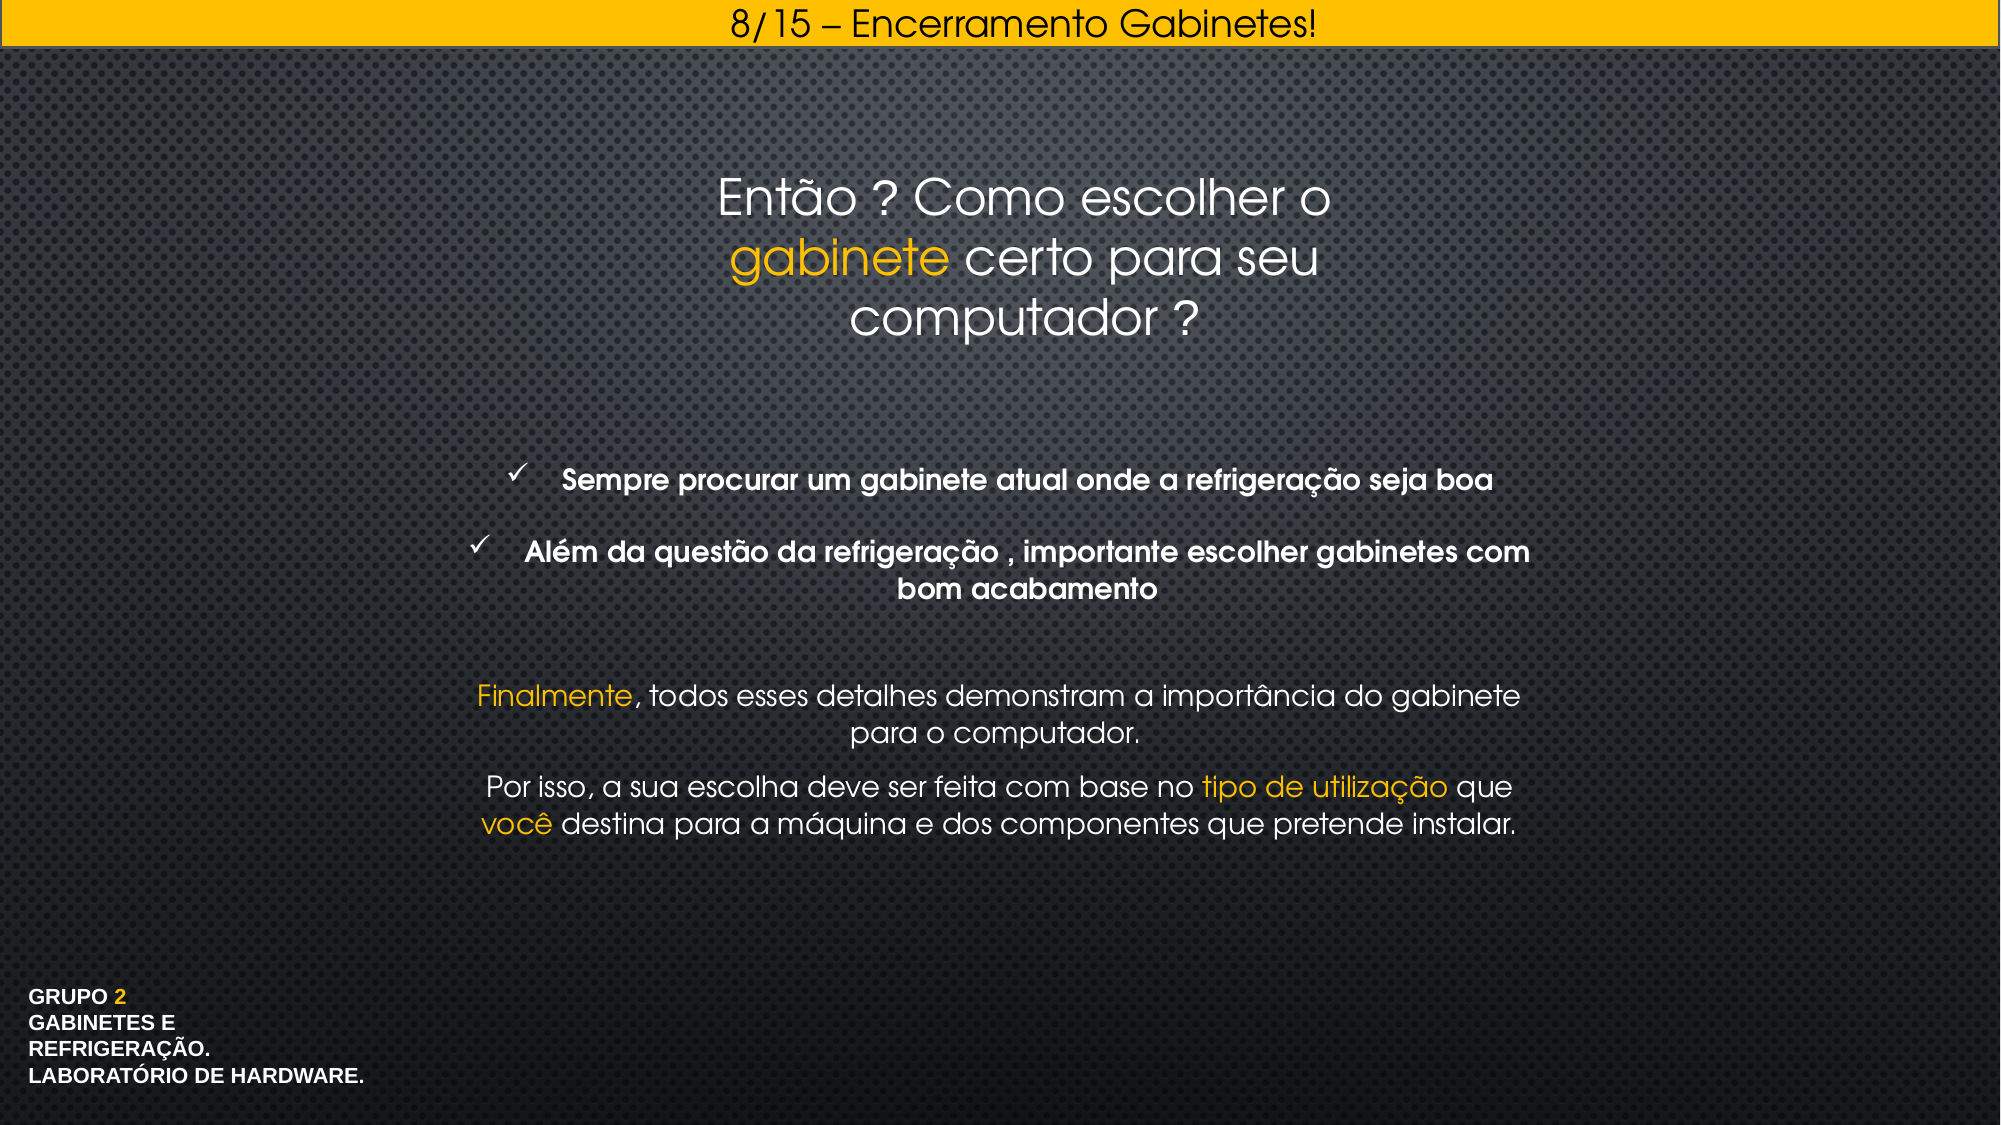

8/15 – Encerramento Gabinetes!

Então ? Como escolher o gabinete certo para seu computador ?

Sempre procurar um gabinete atual onde a refrigeração seja boa
Além da questão da refrigeração , importante escolher gabinetes com bom acabamento

Finalmente, todos esses detalhes demonstram a importância do gabinete para o computador.
Por isso, a sua escolha deve ser feita com base no tipo de utilização que você destina para a máquina e dos componentes que pretende instalar.

# GRUPO 2 Gabinetes e refrigeração. Laboratório de Hardware.